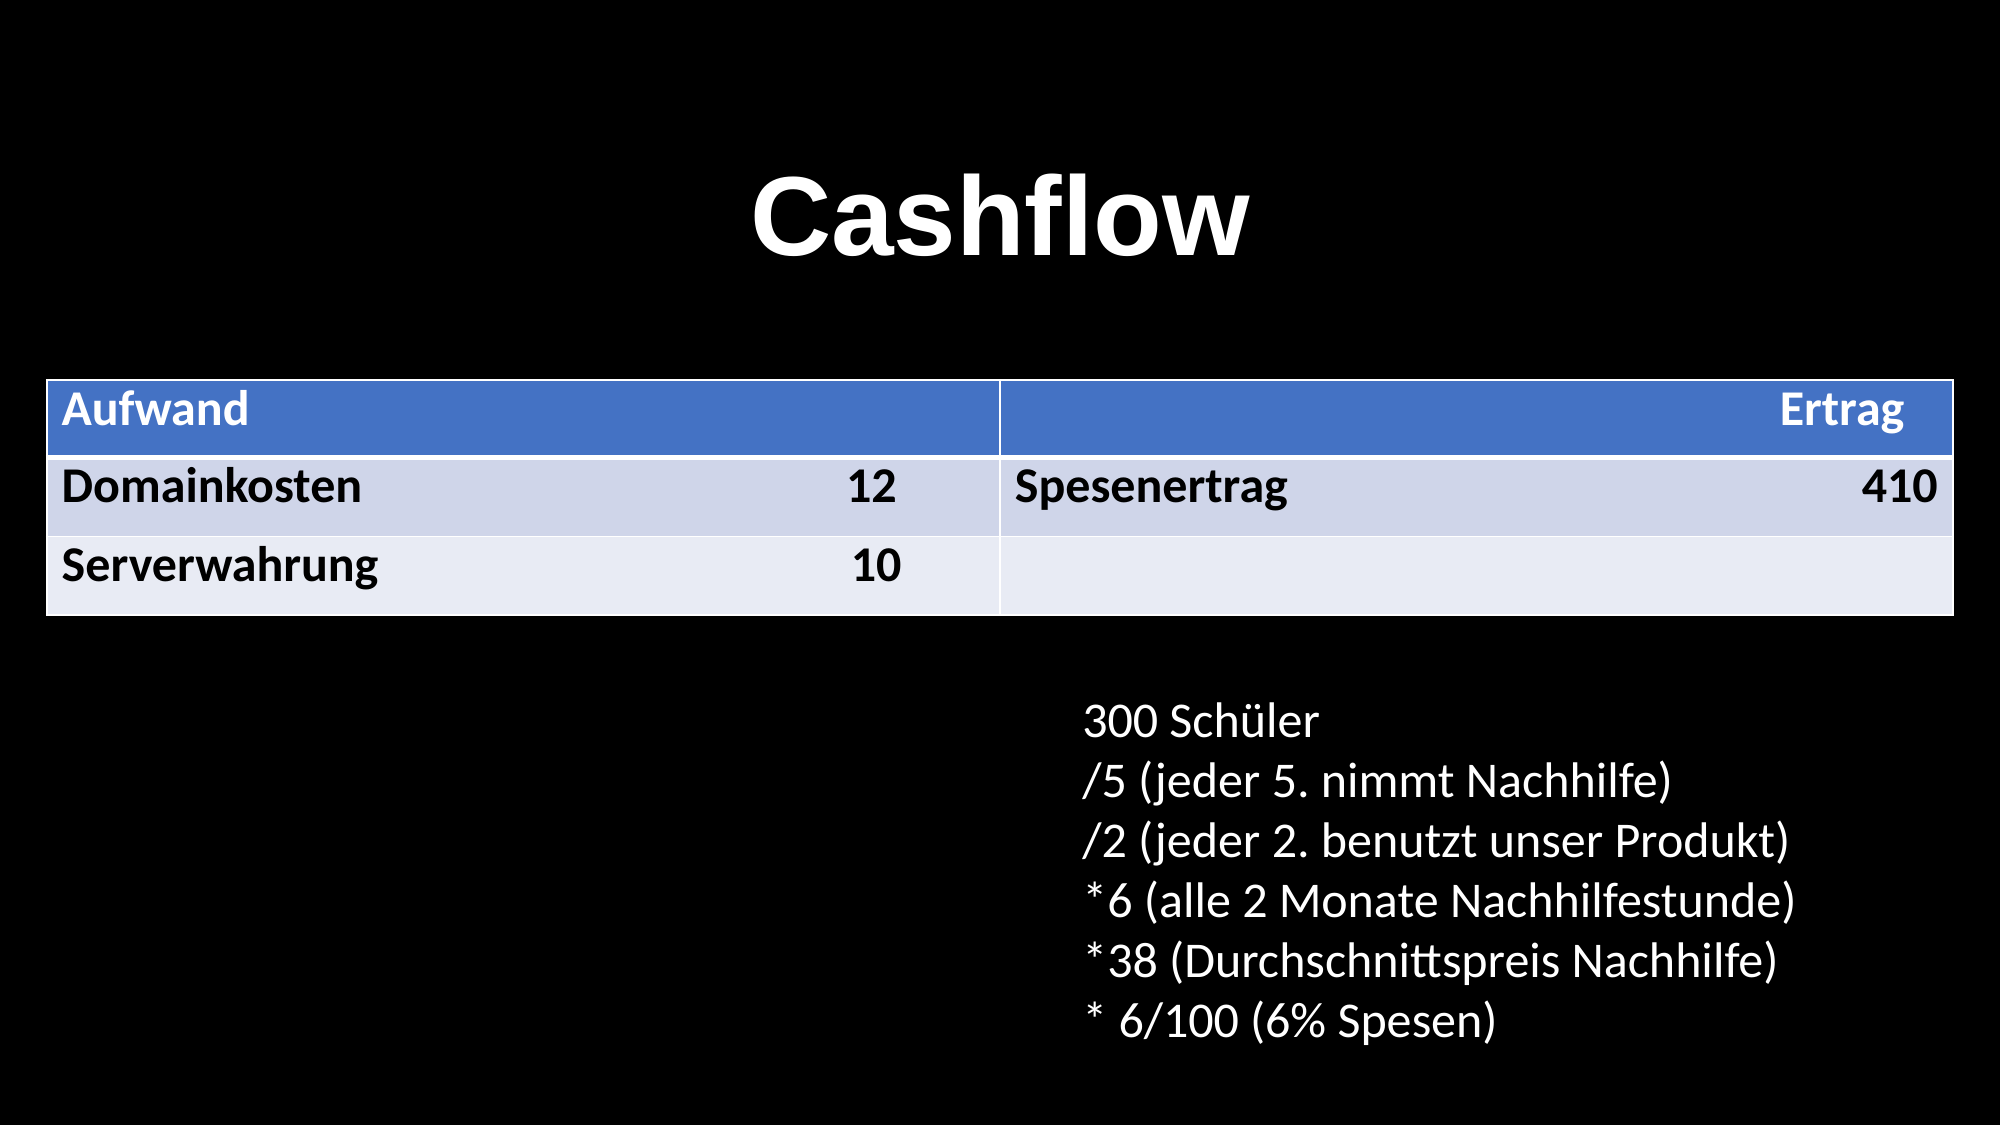

Cashflow
#
| Aufwand |
| --- |
| Domainkosten 12 |
| Serverwahrung 10 |
| Ertrag |
| --- |
| Spesenertrag 410 |
|  |

300 Schüler
/5 (jeder 5. nimmt Nachhilfe)
/2 (jeder 2. benutzt unser Produkt)
*6 (alle 2 Monate Nachhilfestunde)
*38 (Durchschnittspreis Nachhilfe)
* 6/100 (6% Spesen)